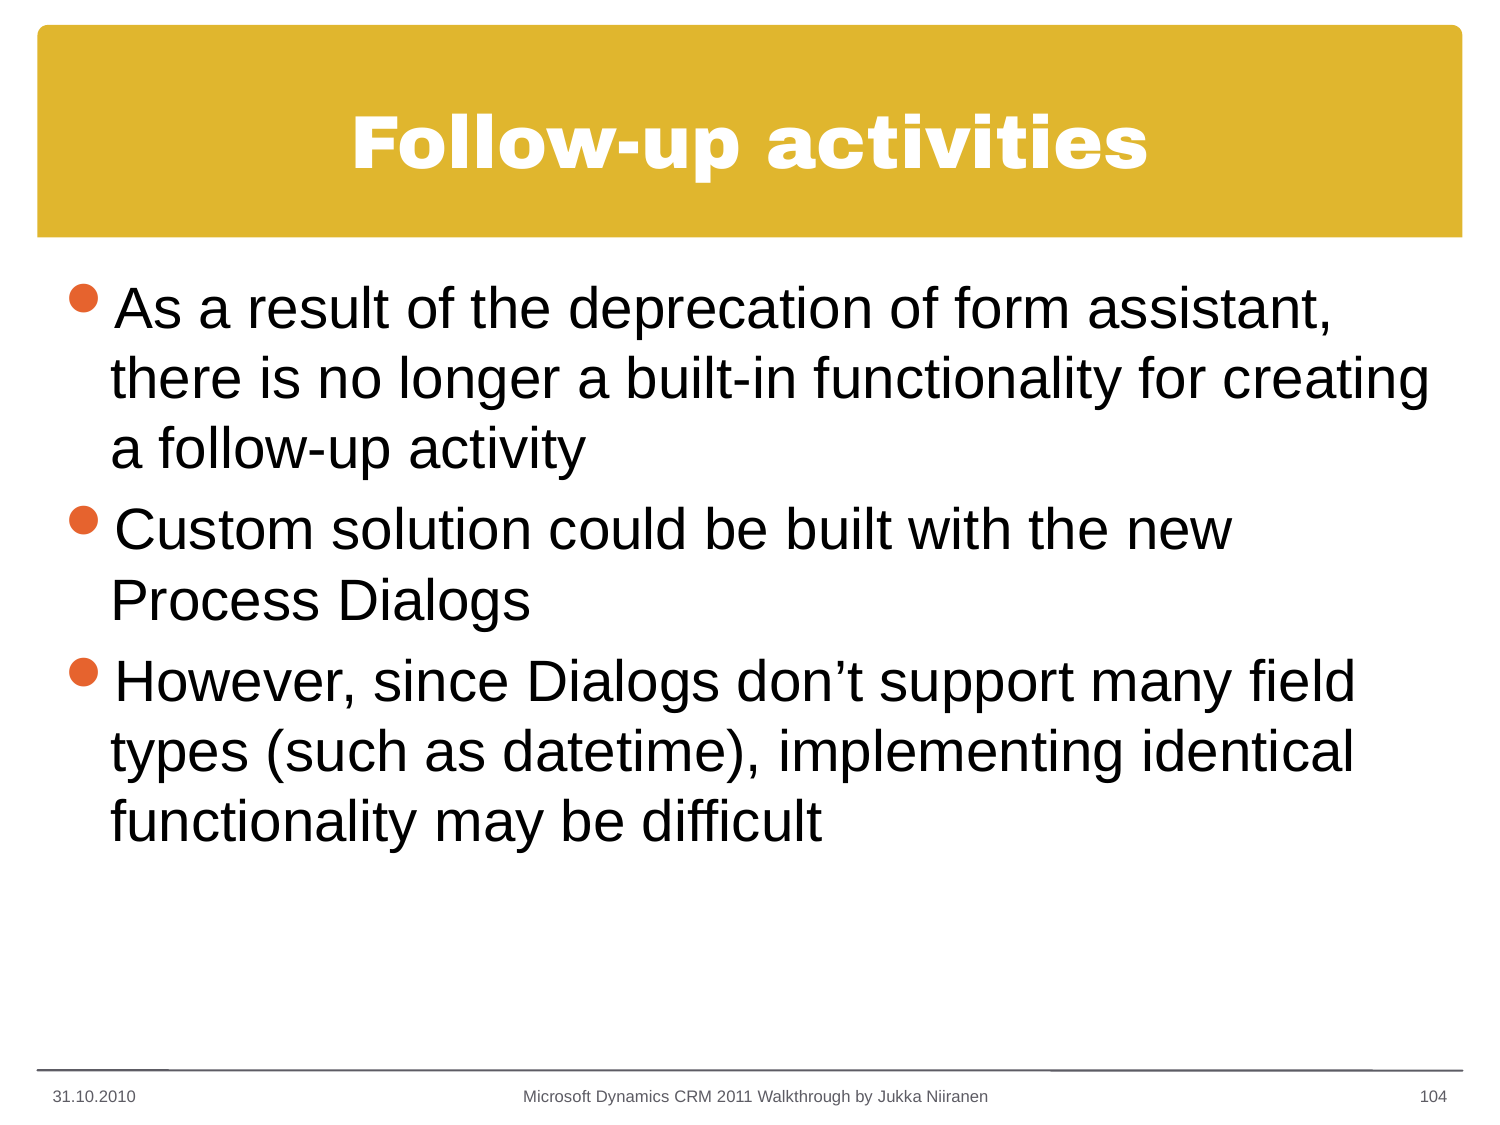

# Follow-up activities
As a result of the deprecation of form assistant, there is no longer a built-in functionality for creating a follow-up activity
Custom solution could be built with the new Process Dialogs
However, since Dialogs don’t support many field types (such as datetime), implementing identical functionality may be difficult
31.10.2010
Microsoft Dynamics CRM 2011 Walkthrough by Jukka Niiranen
104